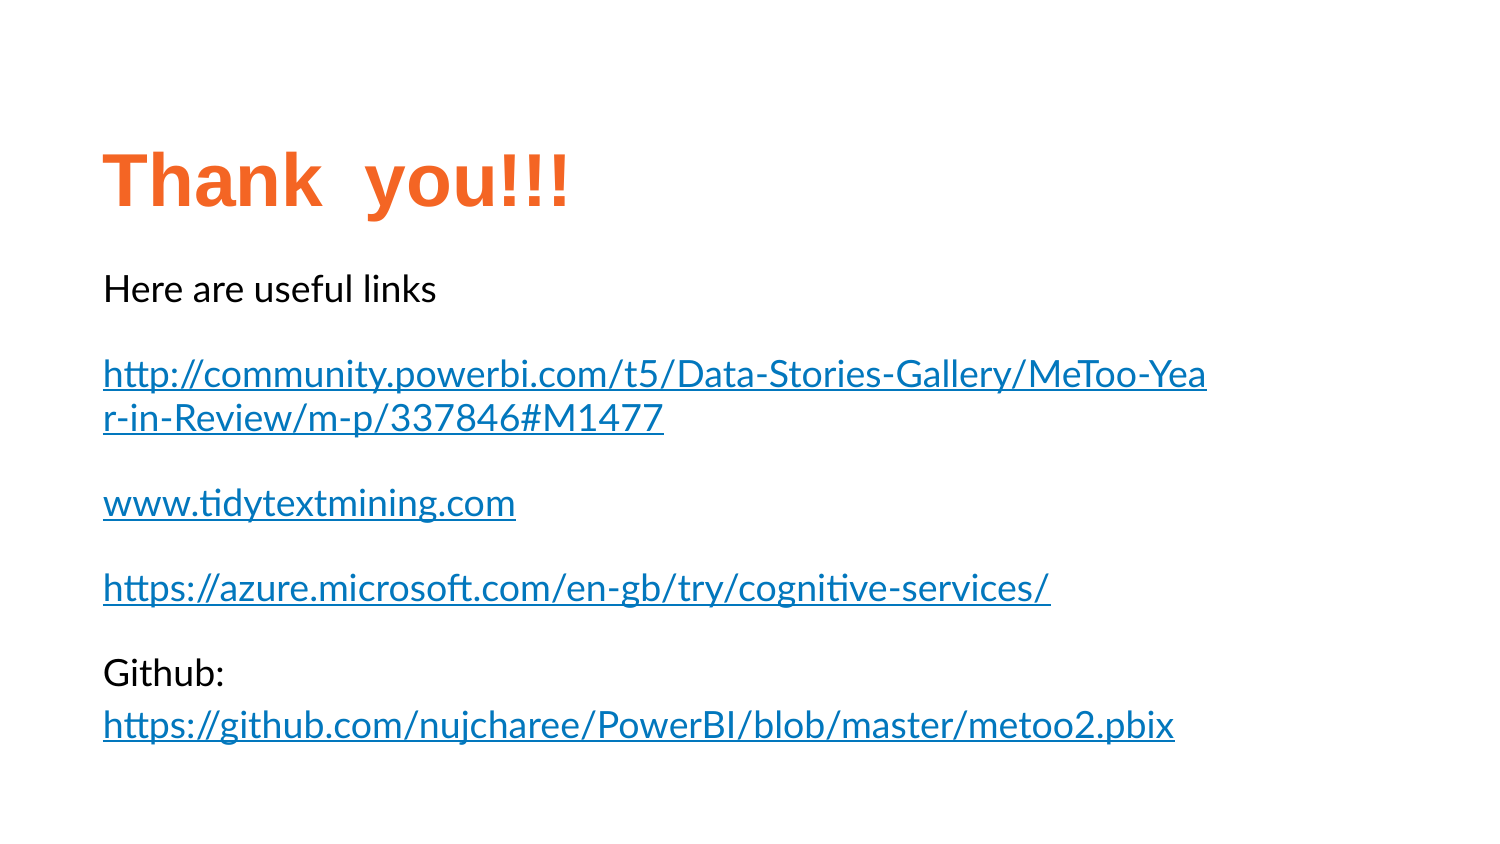

Thank  you!!!
Here are useful links
http://community.powerbi.com/t5/Data-Stories-Gallery/MeToo-Year-in-Review/m-p/337846#M1477
www.tidytextmining.com
https://azure.microsoft.com/en-gb/try/cognitive-services/
Github: https://github.com/nujcharee/PowerBI/blob/master/metoo2.pbix